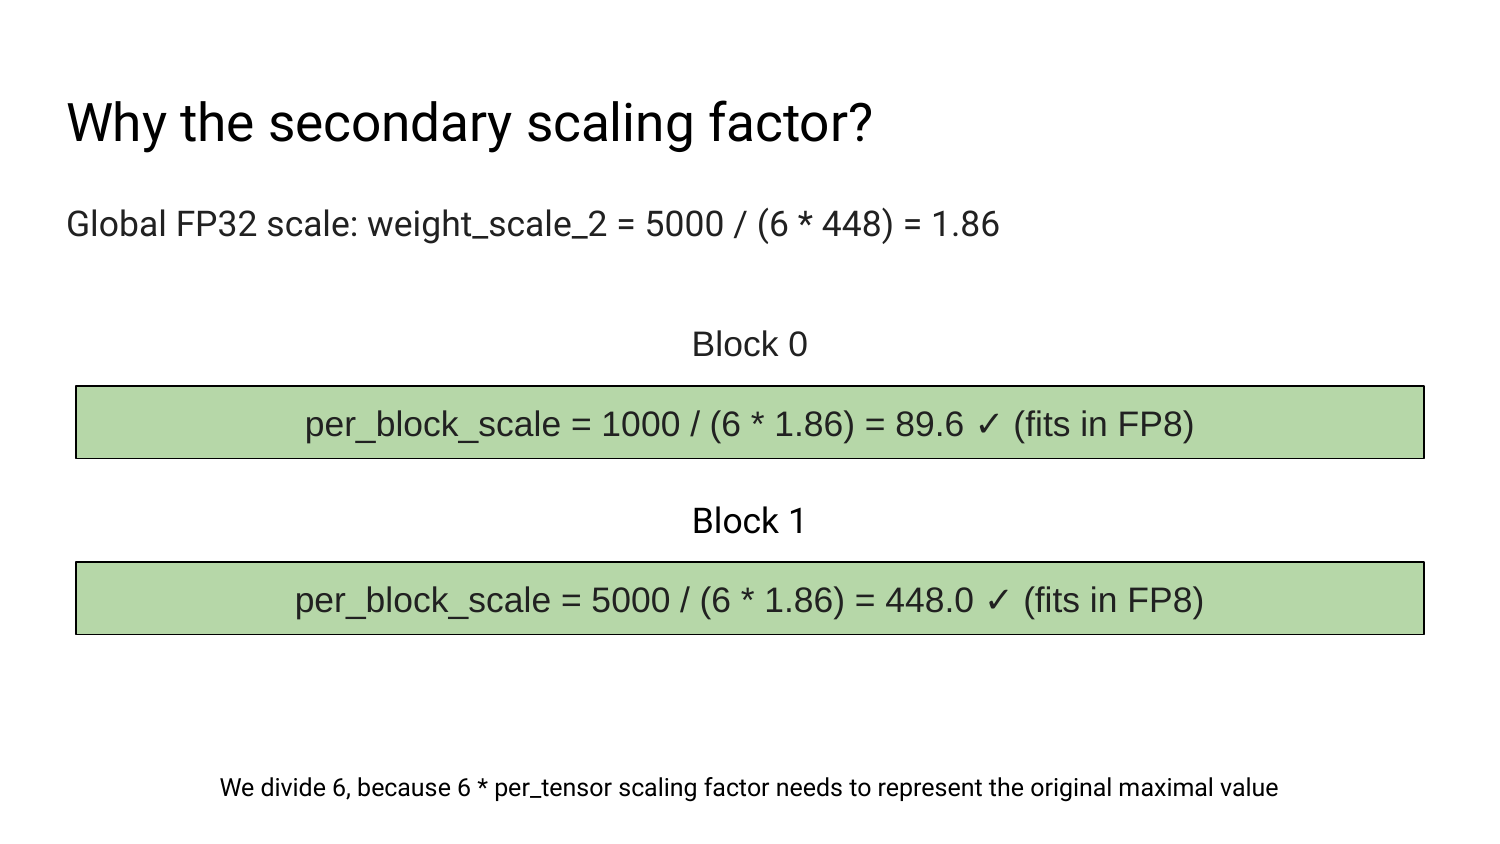

# Why the secondary scaling factor?
Global FP32 scale: weight_scale_2 = 5000 / (6 * 448) = 1.86

Block 0
per_block_scale = 1000 / (6 * 1.86) = 89.6 ✓ (fits in FP8)
Block 1
per_block_scale = 5000 / (6 * 1.86) = 448.0 ✓ (fits in FP8)
We divide 6, because 6 * per_tensor scaling factor needs to represent the original maximal value